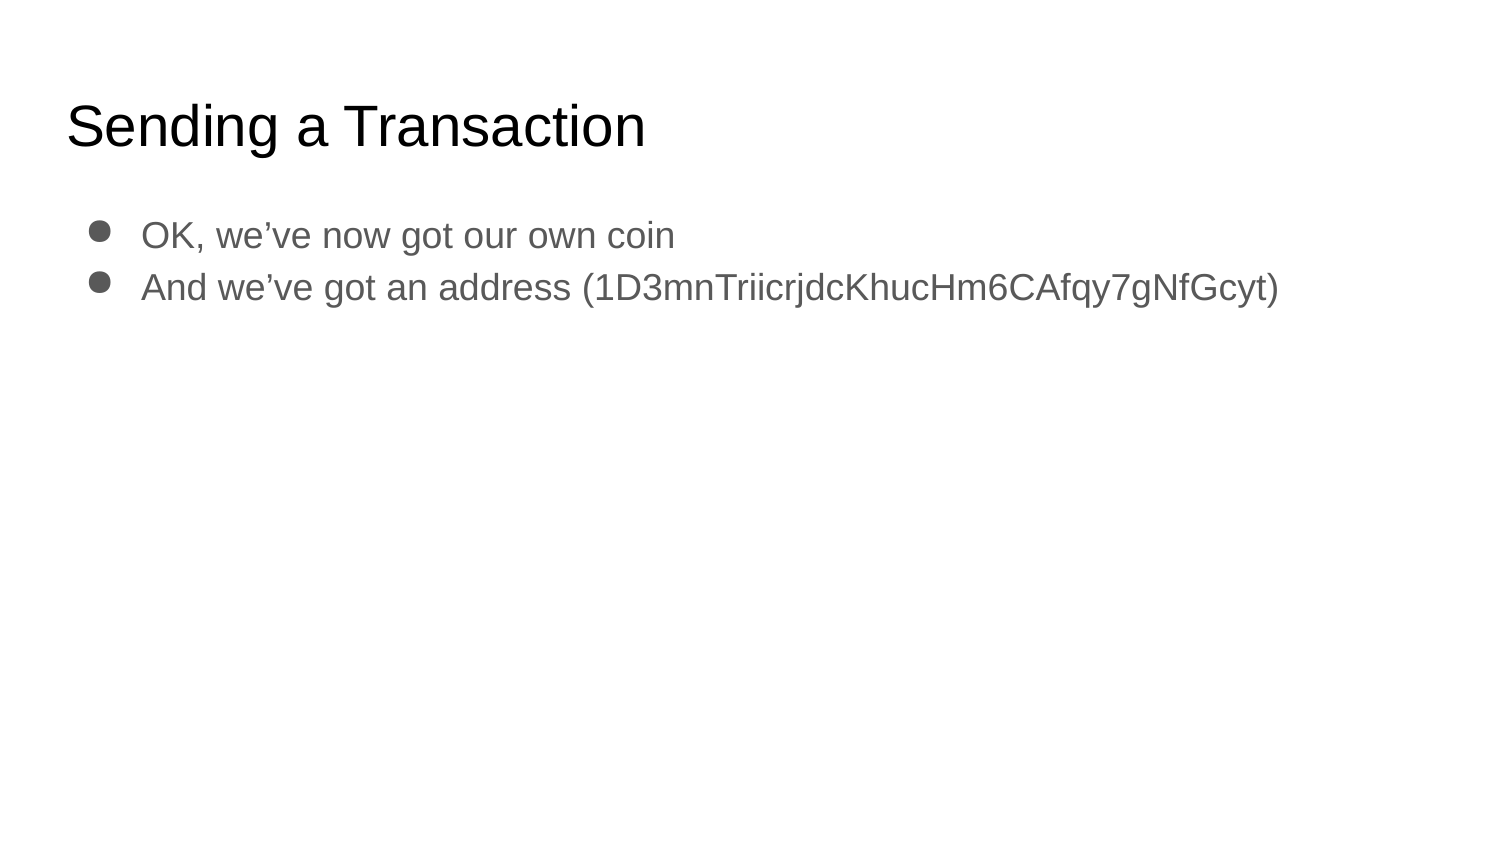

# Sending a Transaction
OK, we’ve now got our own coin
And we’ve got an address (1D3mnTriicrjdcKhucHm6CAfqy7gNfGcyt)